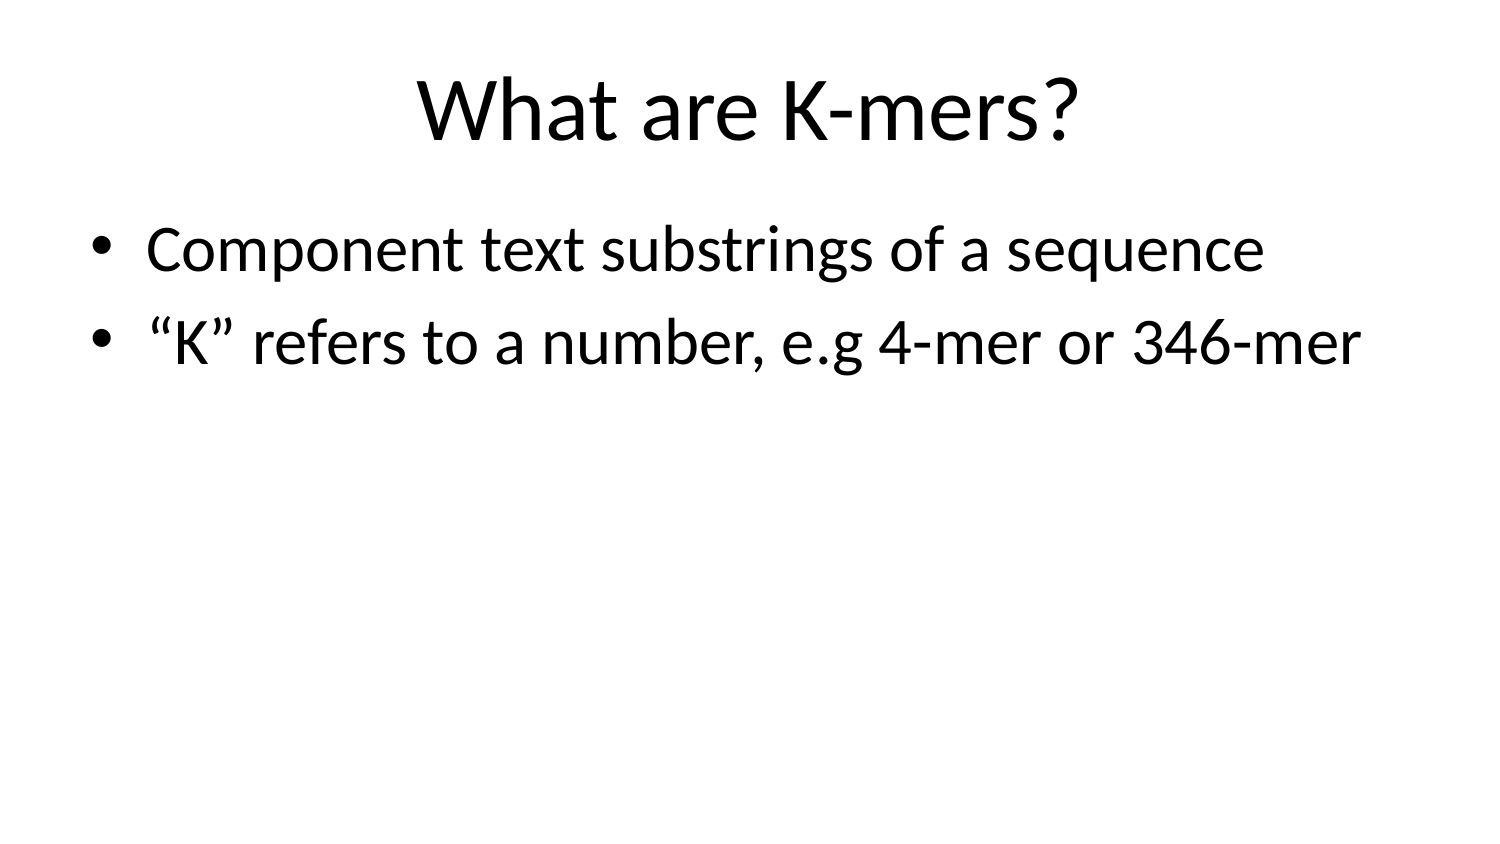

# What are K-mers?
Component text substrings of a sequence
“K” refers to a number, e.g 4-mer or 346-mer